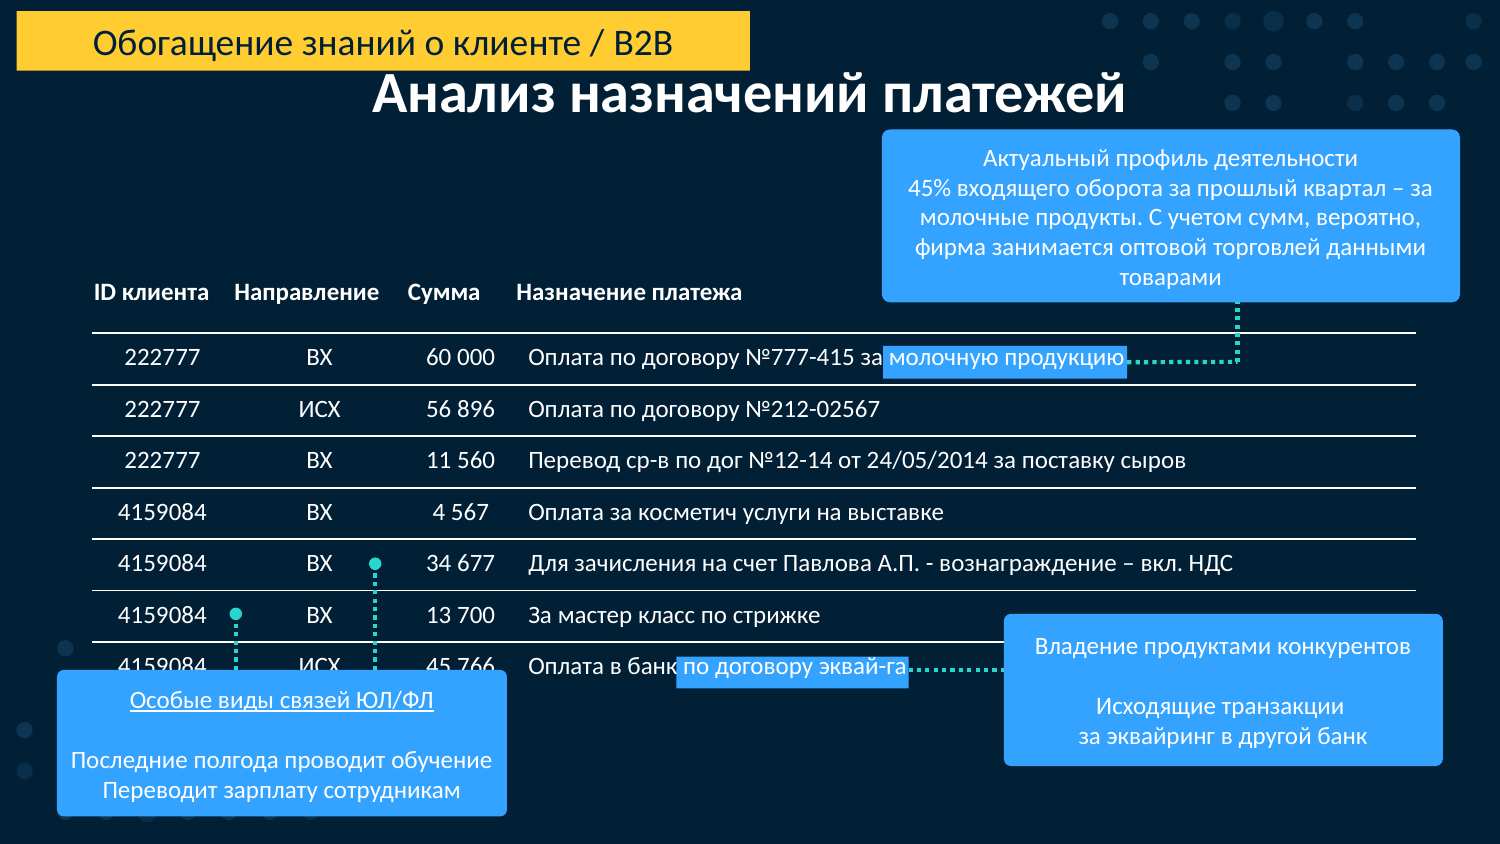

Обогащение знаний о клиенте / B2B
# Анализ назначений платежей
Актуальный профиль деятельности
45% входящего оборота за прошлый квартал – за молочные продукты. С учетом сумм, вероятно, фирма занимается оптовой торговлей данными товарами
| ID клиента | Направление | Сумма | Назначение платежа |
| --- | --- | --- | --- |
| 222777 | ВХ | 60 000 | Оплата по договору №777-415 за молочную продукцию |
| 222777 | ИСХ | 56 896 | Оплата по договору №212-02567 |
| 222777 | ВХ | 11 560 | Перевод ср-в по дог №12-14 от 24/05/2014 за поставку сыров |
| 4159084 | ВХ | 4 567 | Оплата за косметич услуги на выставке |
| 4159084 | ВХ | 34 677 | Для зачисления на счет Павлова А.П. - вознаграждение – вкл. НДС |
| 4159084 | ВХ | 13 700 | За мастер класс по стрижке |
| 4159084 | ИСХ | 45 766 | Оплата в банк по договору эквай-га |

Владение продуктами конкурентов
Исходящие транзакции
за эквайринг в другой банк

Особые виды связей ЮЛ/ФЛ

Последние полгода проводит обучение
Переводит зарплату сотрудникам